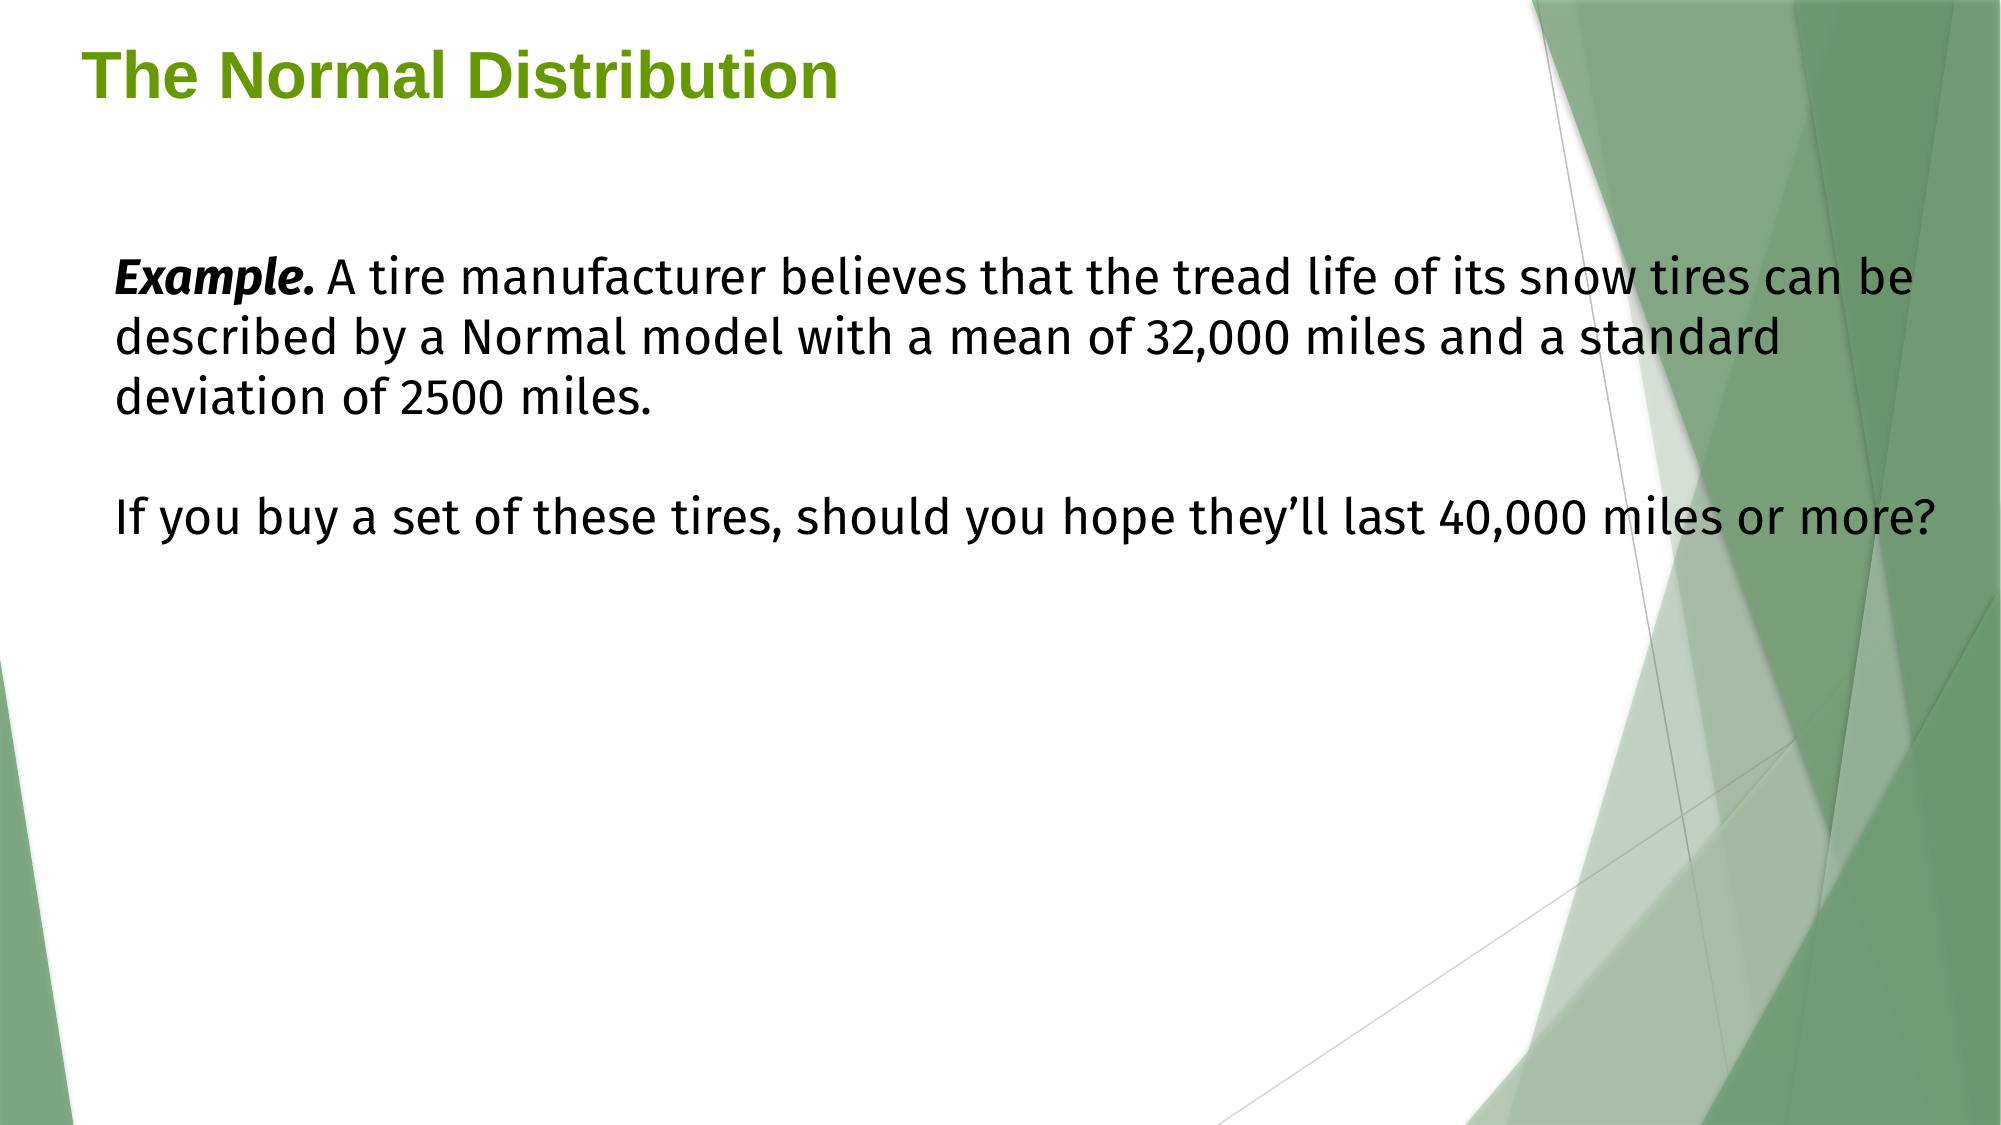

The Normal Distribution
Example. A tire manufacturer believes that the tread life of its snow tires can be described by a Normal model with a mean of 32,000 miles and a standard deviation of 2500 miles.

If you buy a set of these tires, should you hope they’ll last 40,000 miles or more?